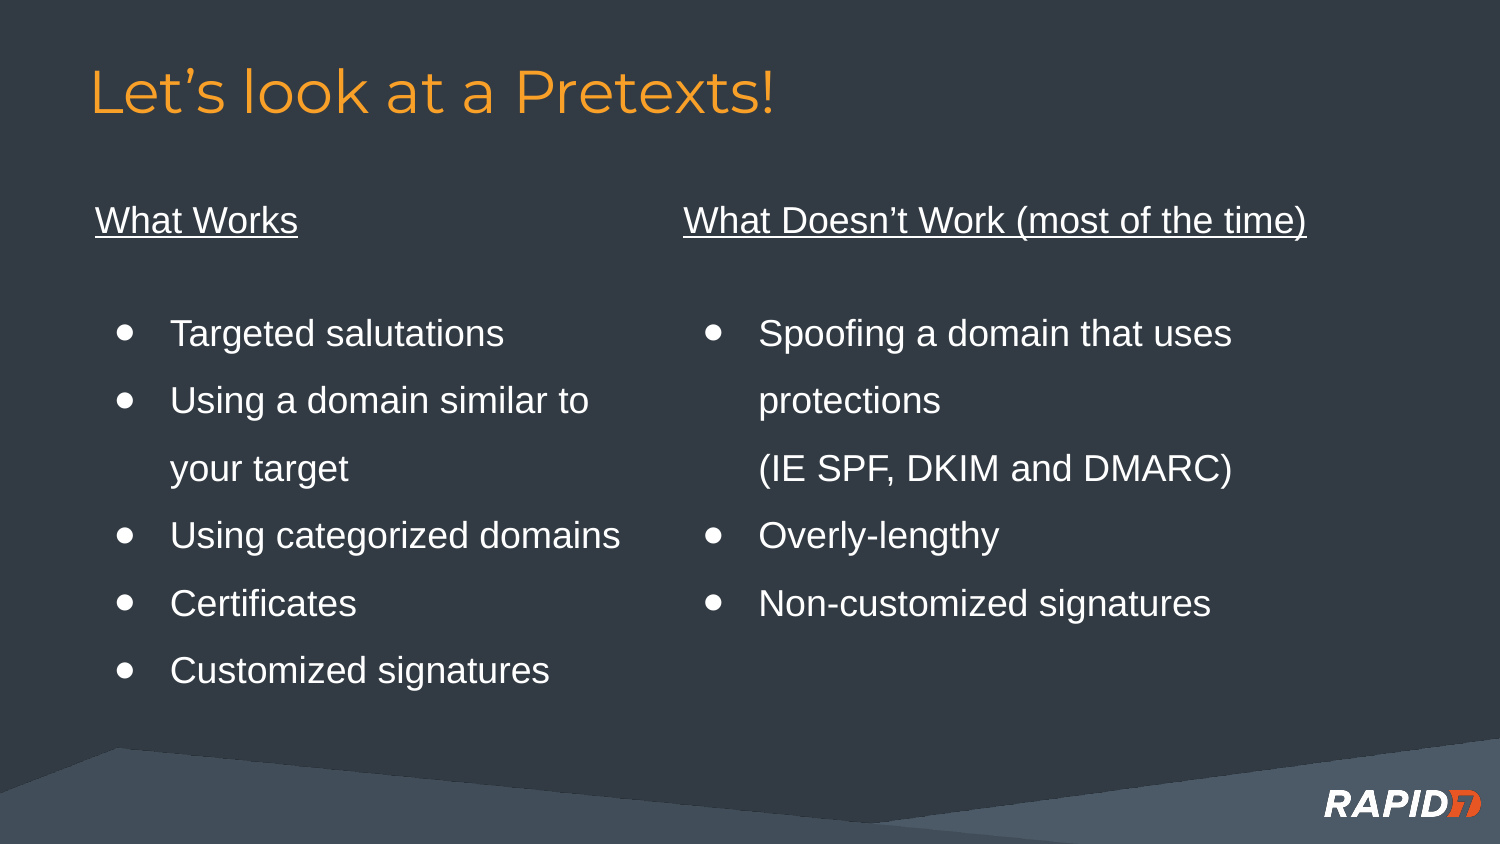

# Let’s look at a Pretexts!
What Works

Targeted salutations
Using a domain similar to your target
Using categorized domains
Certificates
Customized signatures

What Doesn’t Work (most of the time)

Spoofing a domain that uses protections
(IE SPF, DKIM and DMARC)
Overly-lengthy
Non-customized signatures